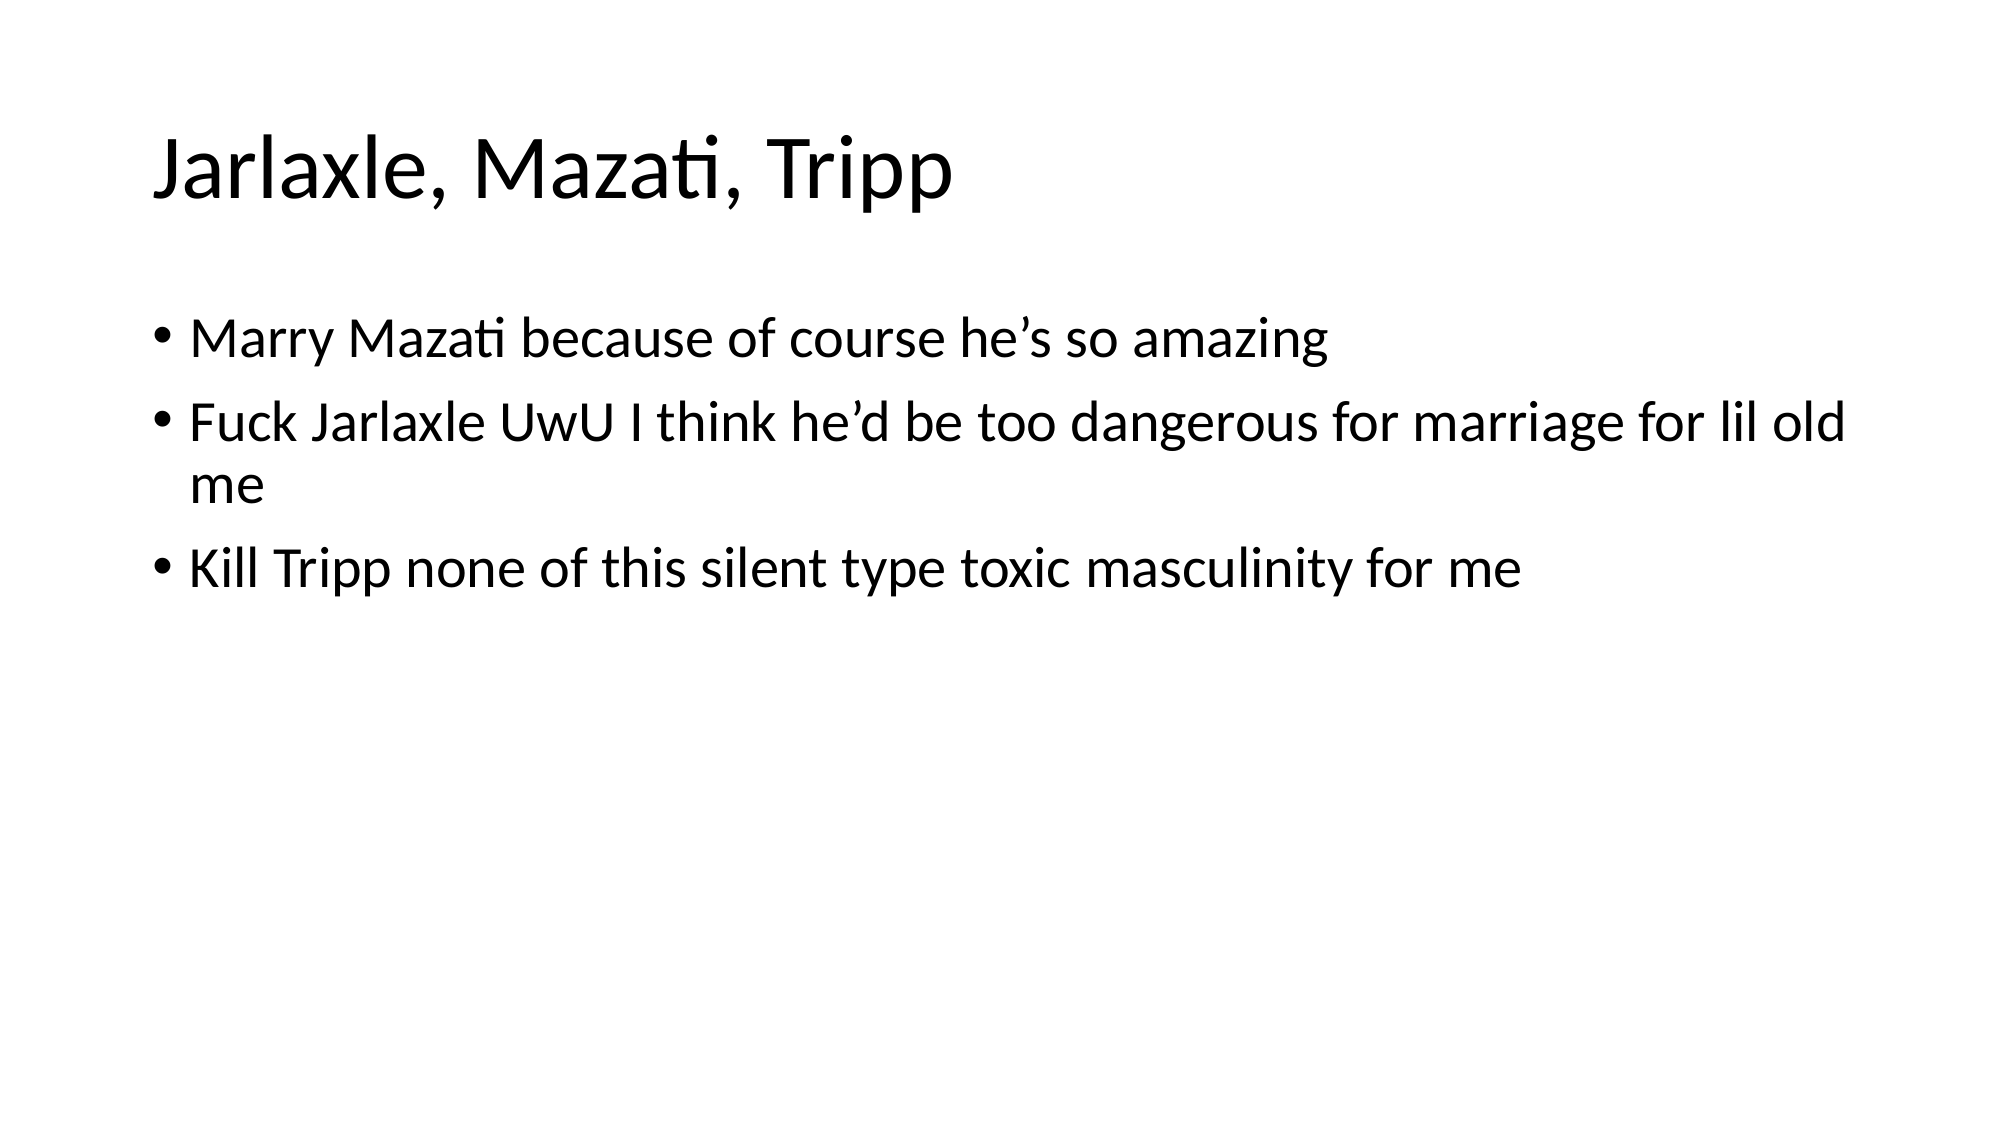

# Jarlaxle, Mazati, Tripp
Marry Mazati because of course he’s so amazing
Fuck Jarlaxle UwU I think he’d be too dangerous for marriage for lil old me
Kill Tripp none of this silent type toxic masculinity for me